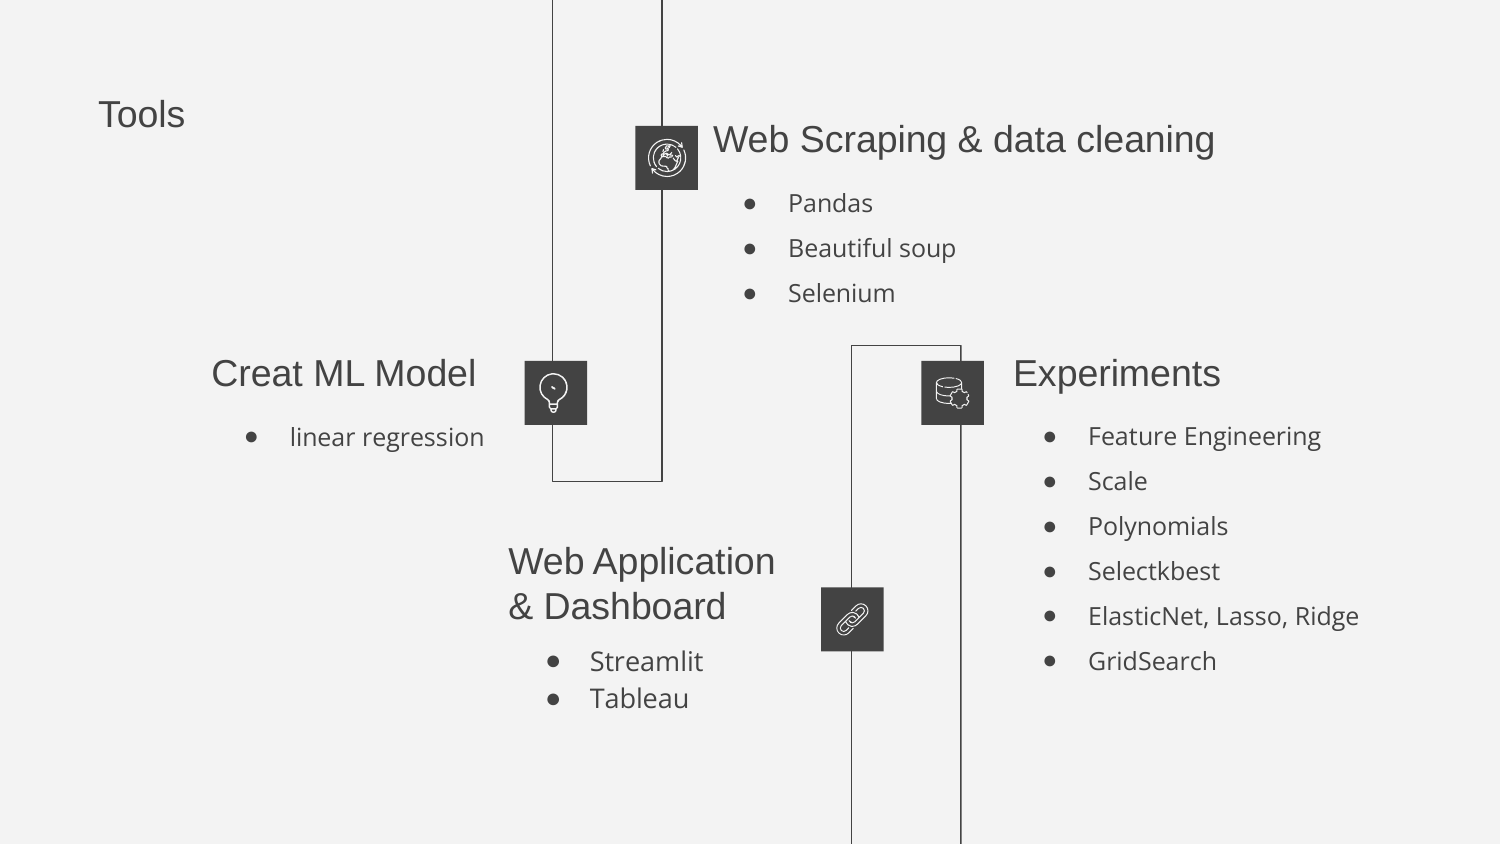

# Web Scraping & data cleaning
Tools

Pandas
Beautiful soup
Selenium
Experiments
Creat ML Model

Feature Engineering
Scale
Polynomials
Selectkbest
ElasticNet, Lasso, Ridge
GridSearch

linear regression
Web Application & Dashboard

Streamlit
Tableau